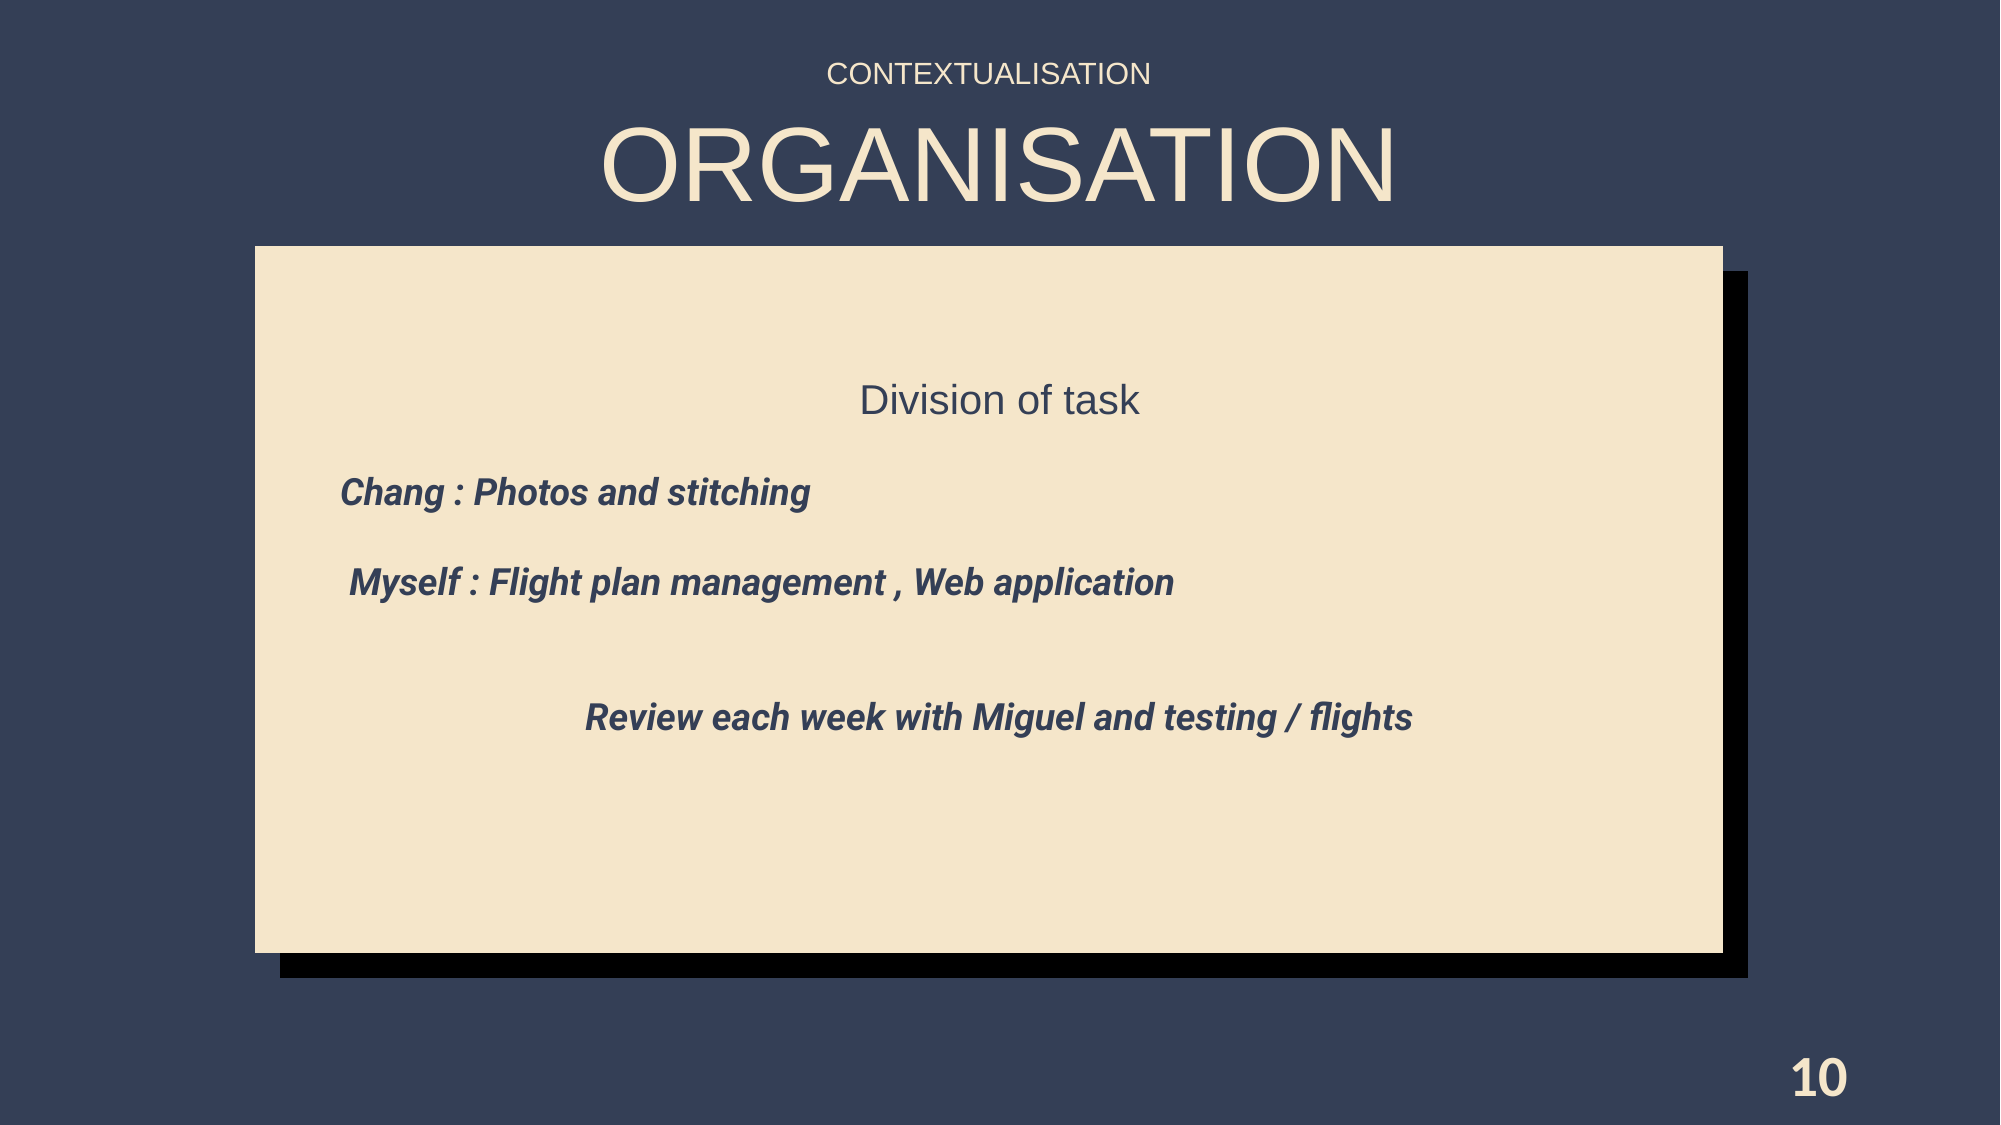

CONTEXTUALISATION
ORGANISATION

Division of task

Chang : Photos and stitching

 Myself : Flight plan management , Web application

Review each week with Miguel and testing / flights
10